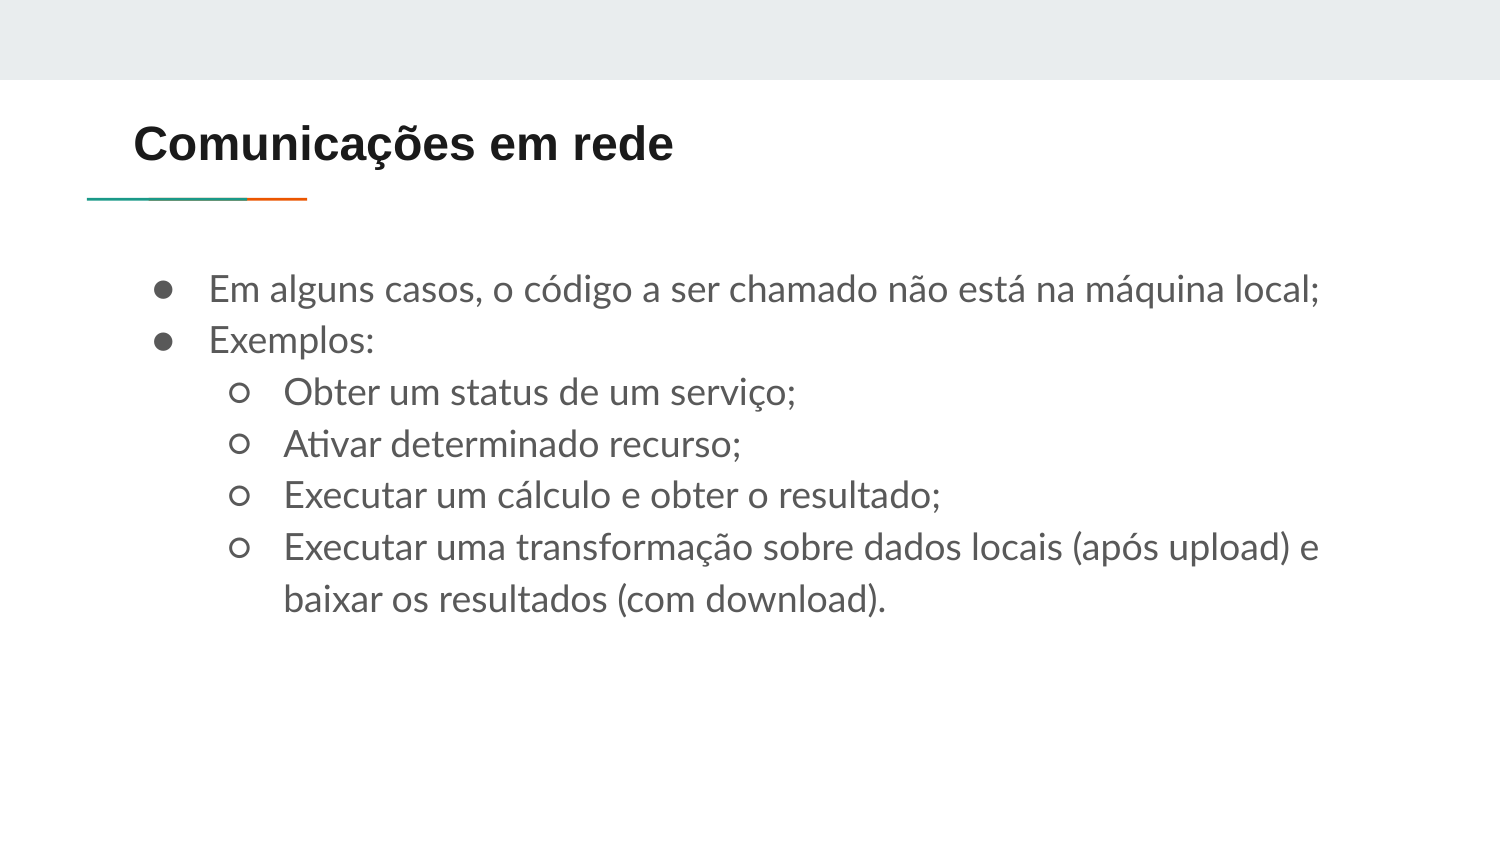

# Comunicações em rede
Em alguns casos, o código a ser chamado não está na máquina local;
Exemplos:
Obter um status de um serviço;
Ativar determinado recurso;
Executar um cálculo e obter o resultado;
Executar uma transformação sobre dados locais (após upload) e baixar os resultados (com download).